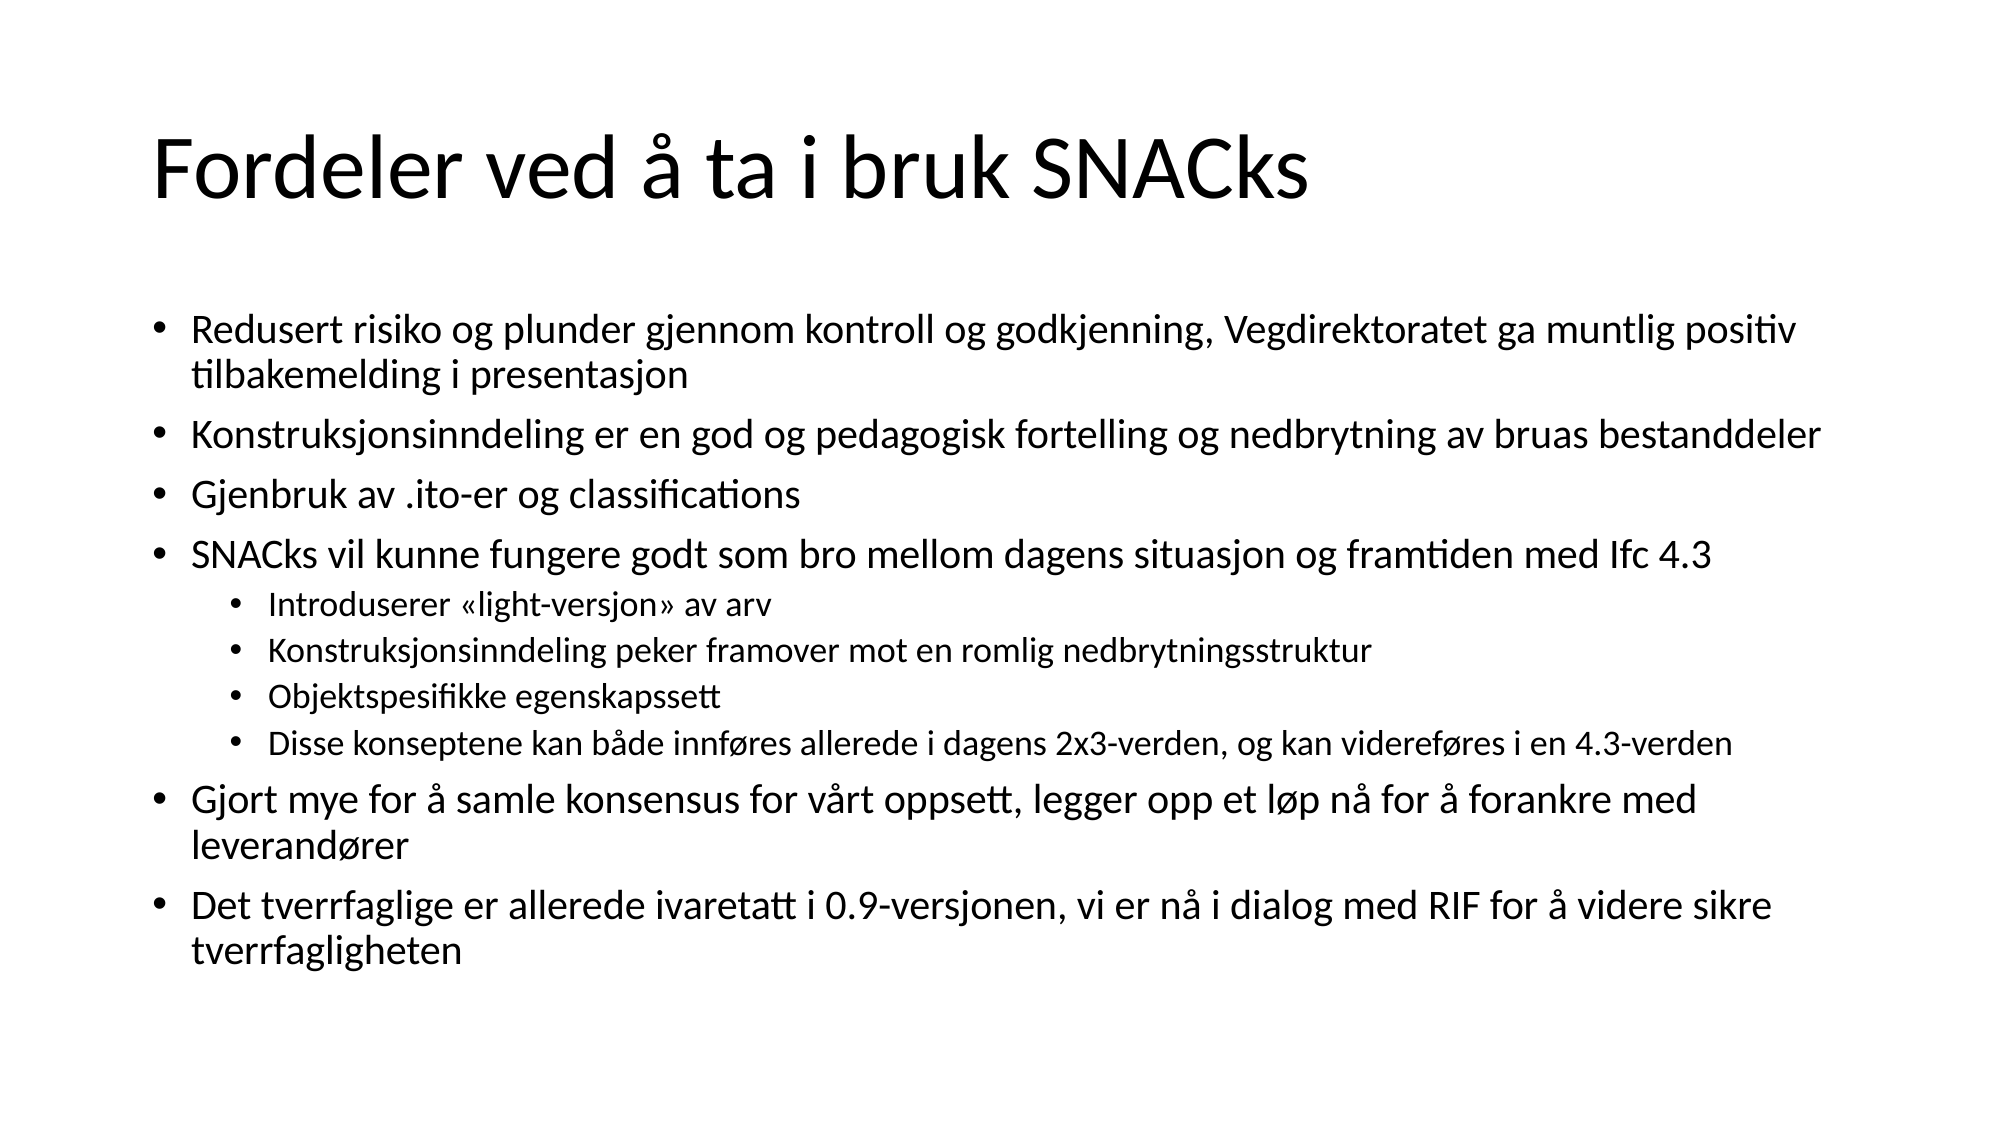

# Fordeler ved å ta i bruk SNACks
Redusert risiko og plunder gjennom kontroll og godkjenning, Vegdirektoratet ga muntlig positiv tilbakemelding i presentasjon
Konstruksjonsinndeling er en god og pedagogisk fortelling og nedbrytning av bruas bestanddeler
Gjenbruk av .ito-er og classifications
SNACks vil kunne fungere godt som bro mellom dagens situasjon og framtiden med Ifc 4.3
Introduserer «light-versjon» av arv
Konstruksjonsinndeling peker framover mot en romlig nedbrytningsstruktur
Objektspesifikke egenskapssett
Disse konseptene kan både innføres allerede i dagens 2x3-verden, og kan videreføres i en 4.3-verden
Gjort mye for å samle konsensus for vårt oppsett, legger opp et løp nå for å forankre med leverandører
Det tverrfaglige er allerede ivaretatt i 0.9-versjonen, vi er nå i dialog med RIF for å videre sikre tverrfagligheten